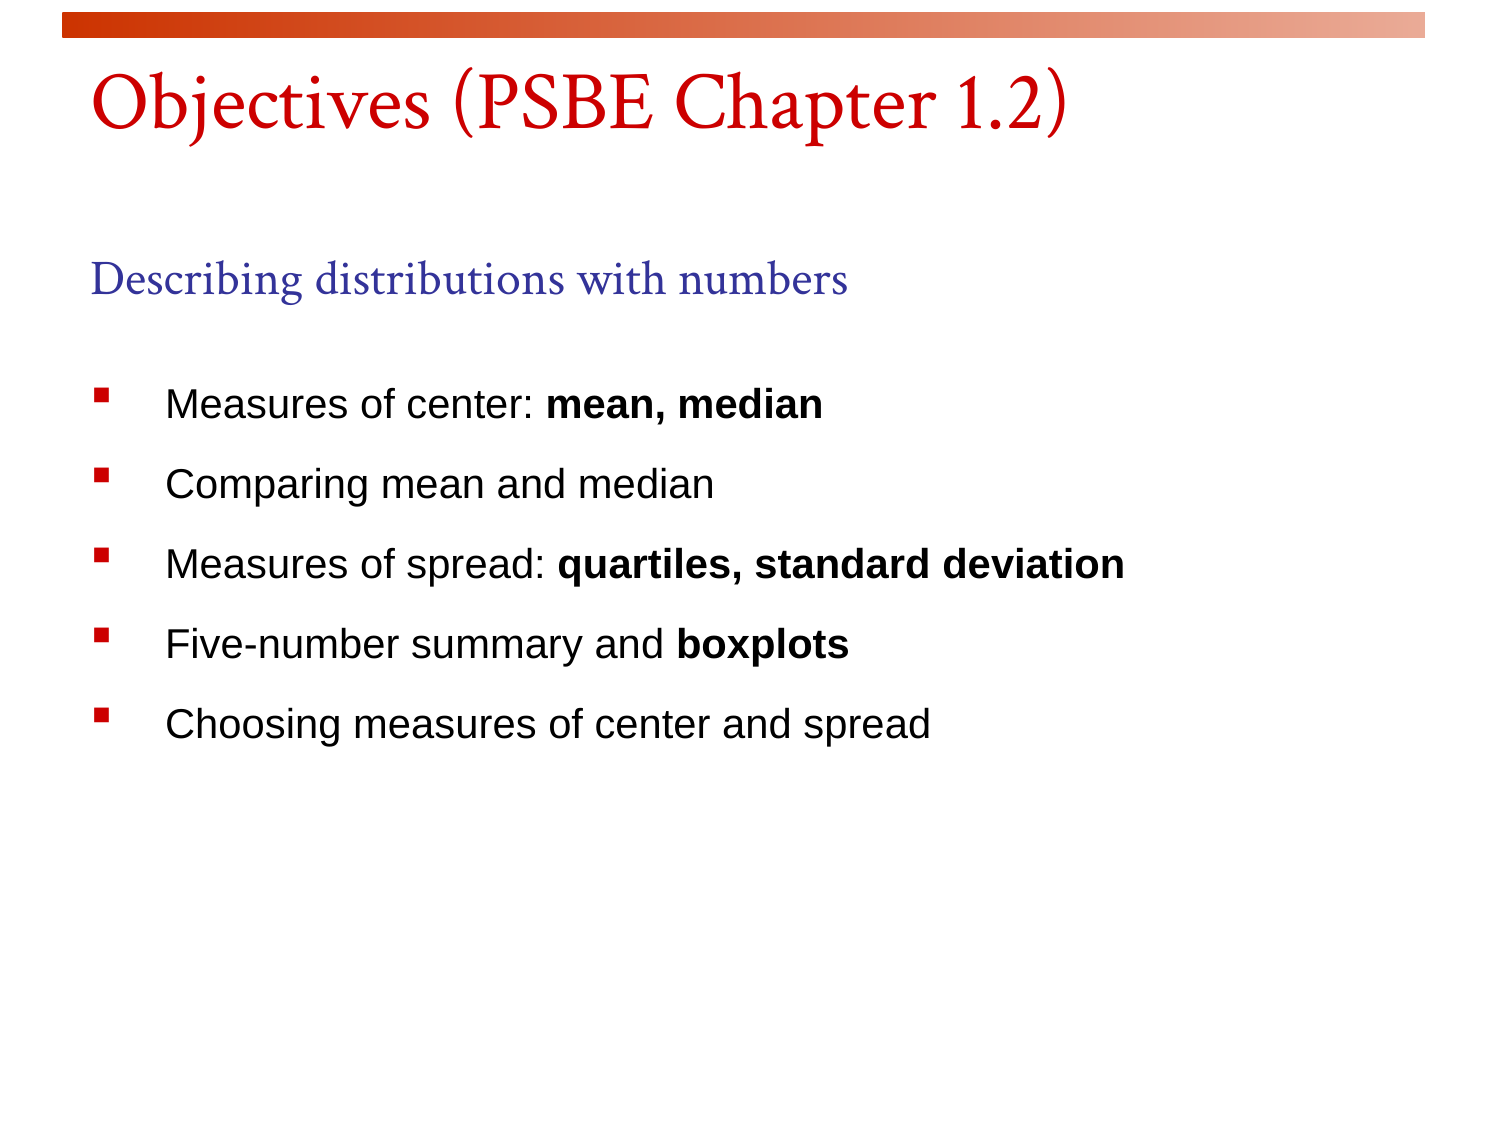

# Objectives (PSBE Chapter 1.2)
Describing distributions with numbers

Measures of center: mean, median
Comparing mean and median
Measures of spread: quartiles, standard deviation
Five-number summary and boxplots
Choosing measures of center and spread